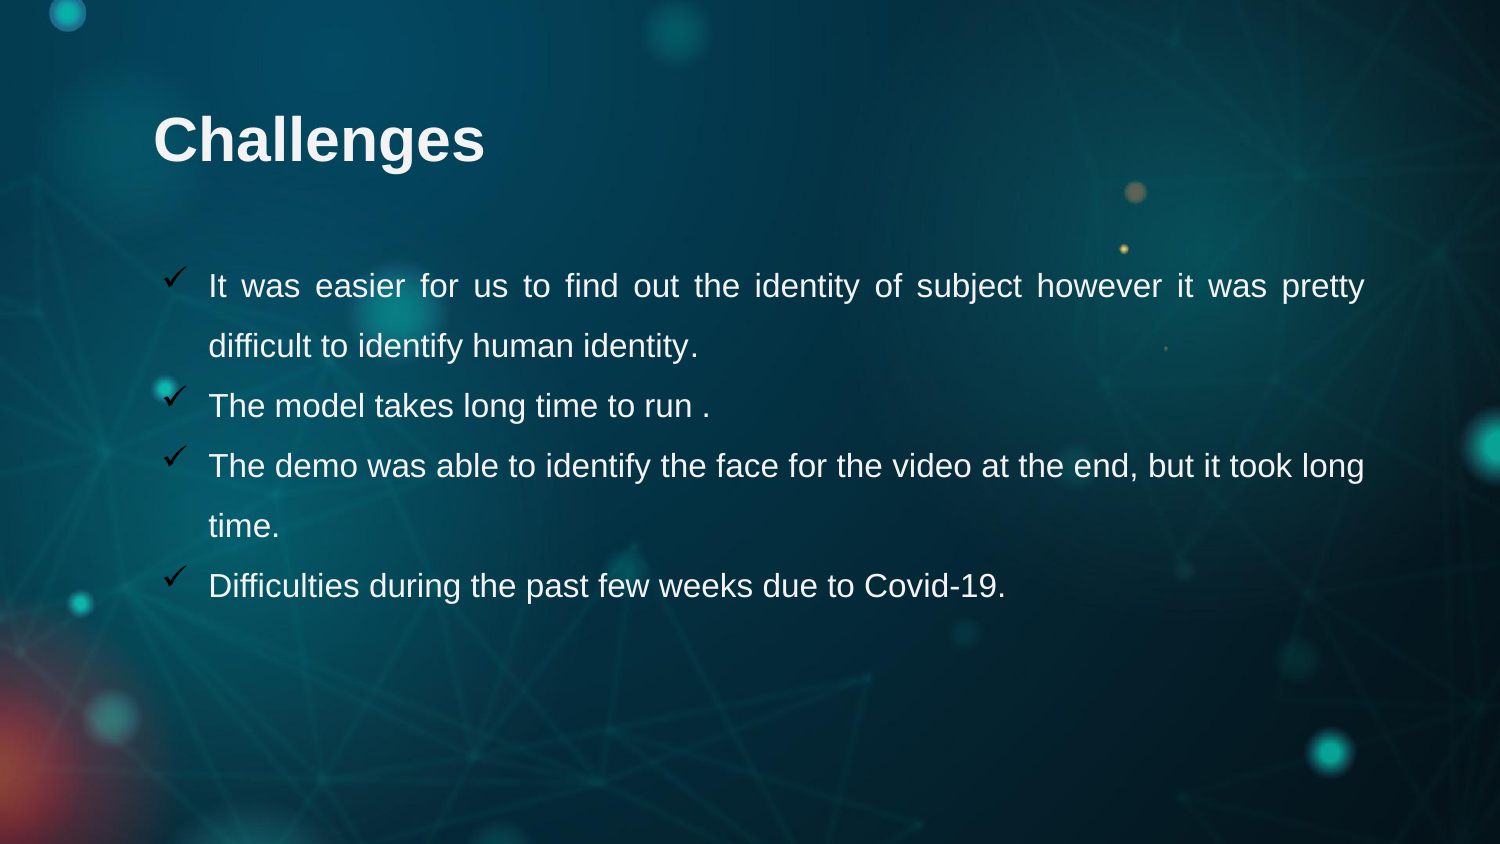

Challenges
It was easier for us to find out the identity of subject however it was pretty difficult to identify human identity.
The model takes long time to run .
The demo was able to identify the face for the video at the end, but it took long time.
Difficulties during the past few weeks due to Covid-19.